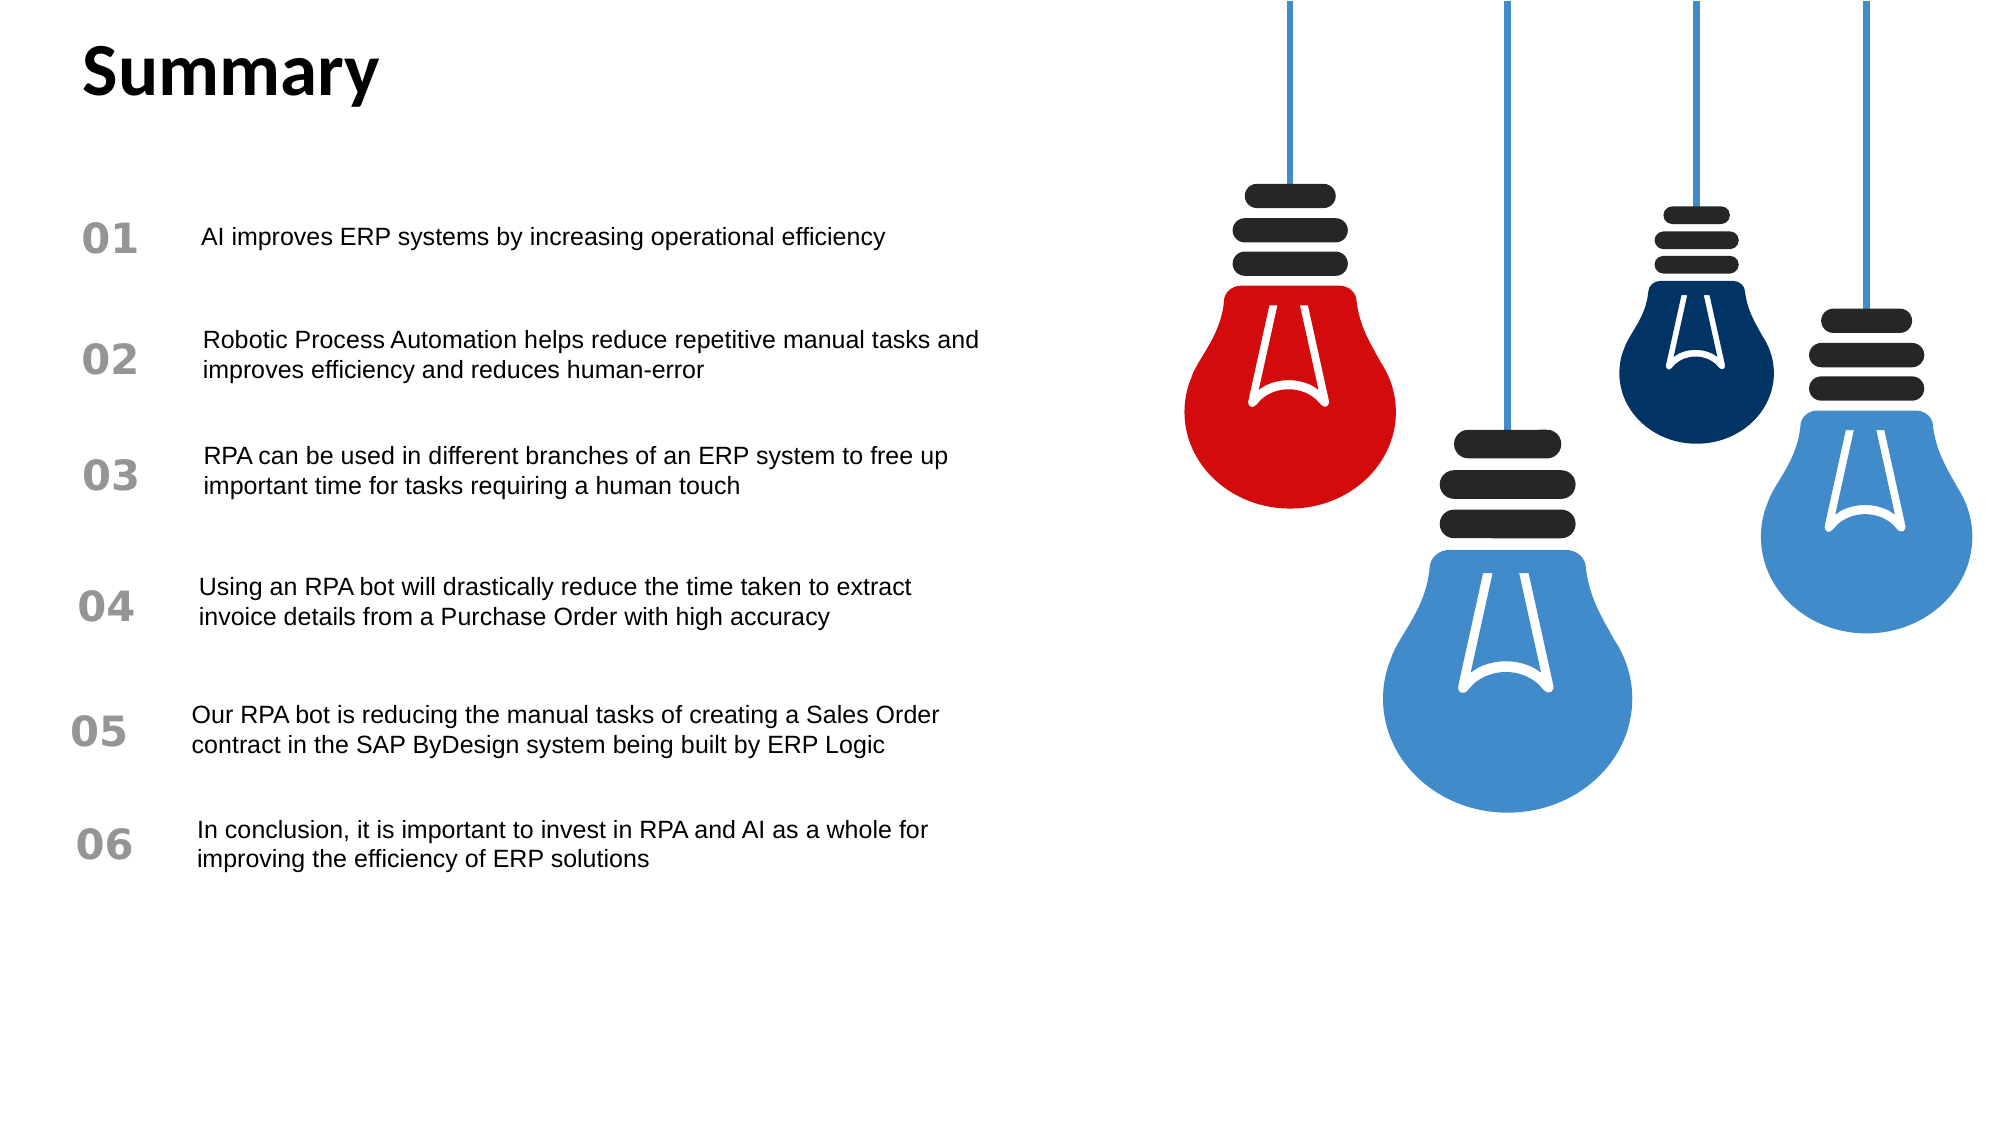

Summary

# Robotic Process Automation Spectrum
01
AI improves ERP systems by increasing operational efficiency
Robotic Process Automation helps reduce repetitive manual tasks and improves efficiency and reduces human-error
02
RPA can be used in different branches of an ERP system to free up important time for tasks requiring a human touch
03
Using an RPA bot will drastically reduce the time taken to extract invoice details from a Purchase Order with high accuracy
04
Our RPA bot is reducing the manual tasks of creating a Sales Order contract in the SAP ByDesign system being built by ERP Logic
05
In conclusion, it is important to invest in RPA and AI as a whole for improving the efficiency of ERP solutions
06

12